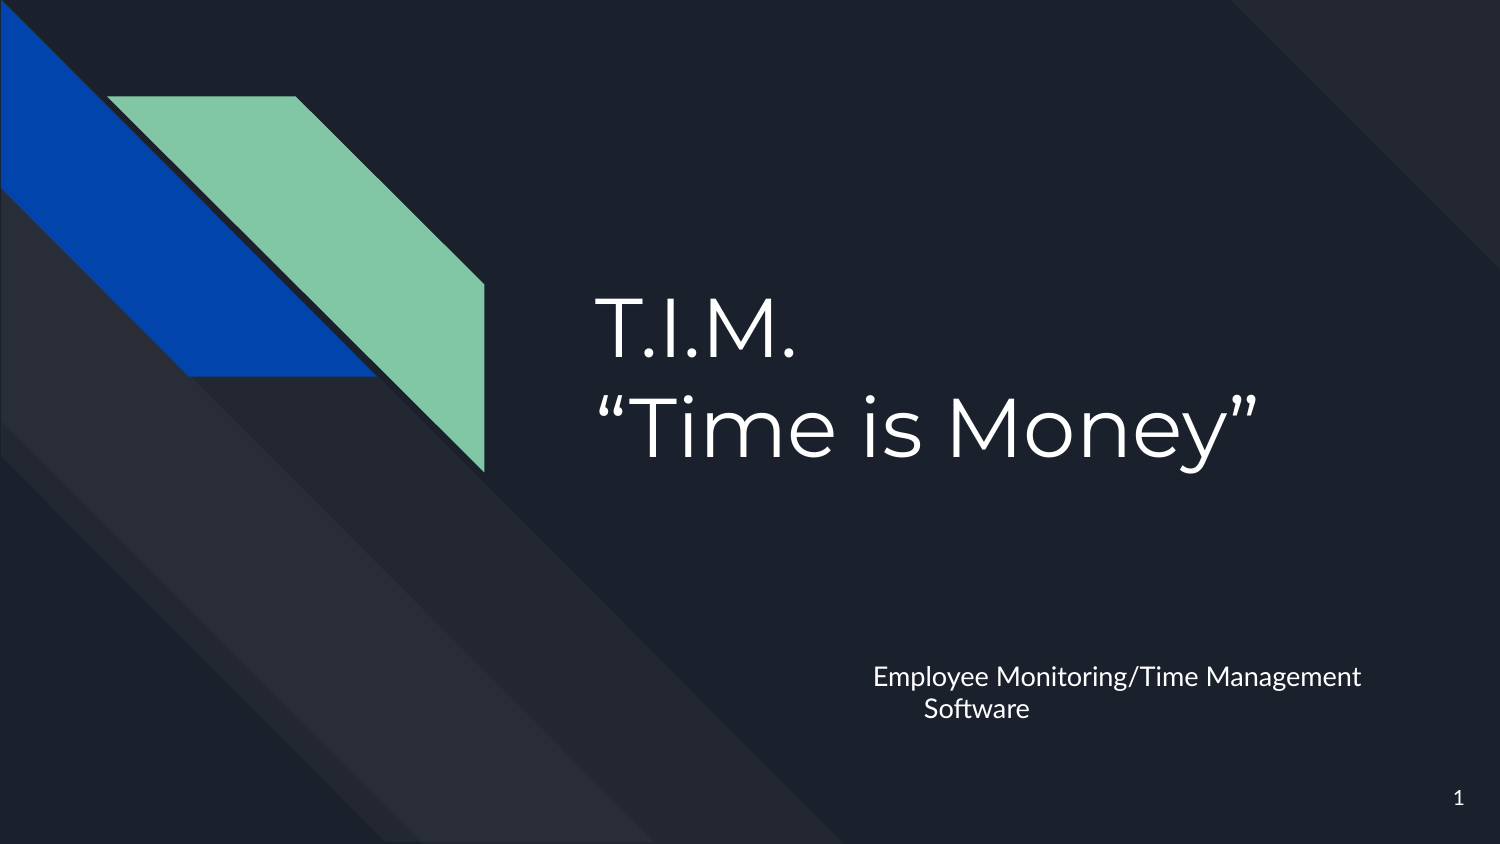

# T.I.M. “Time is Money”
Employee Monitoring/Time Management Software
1